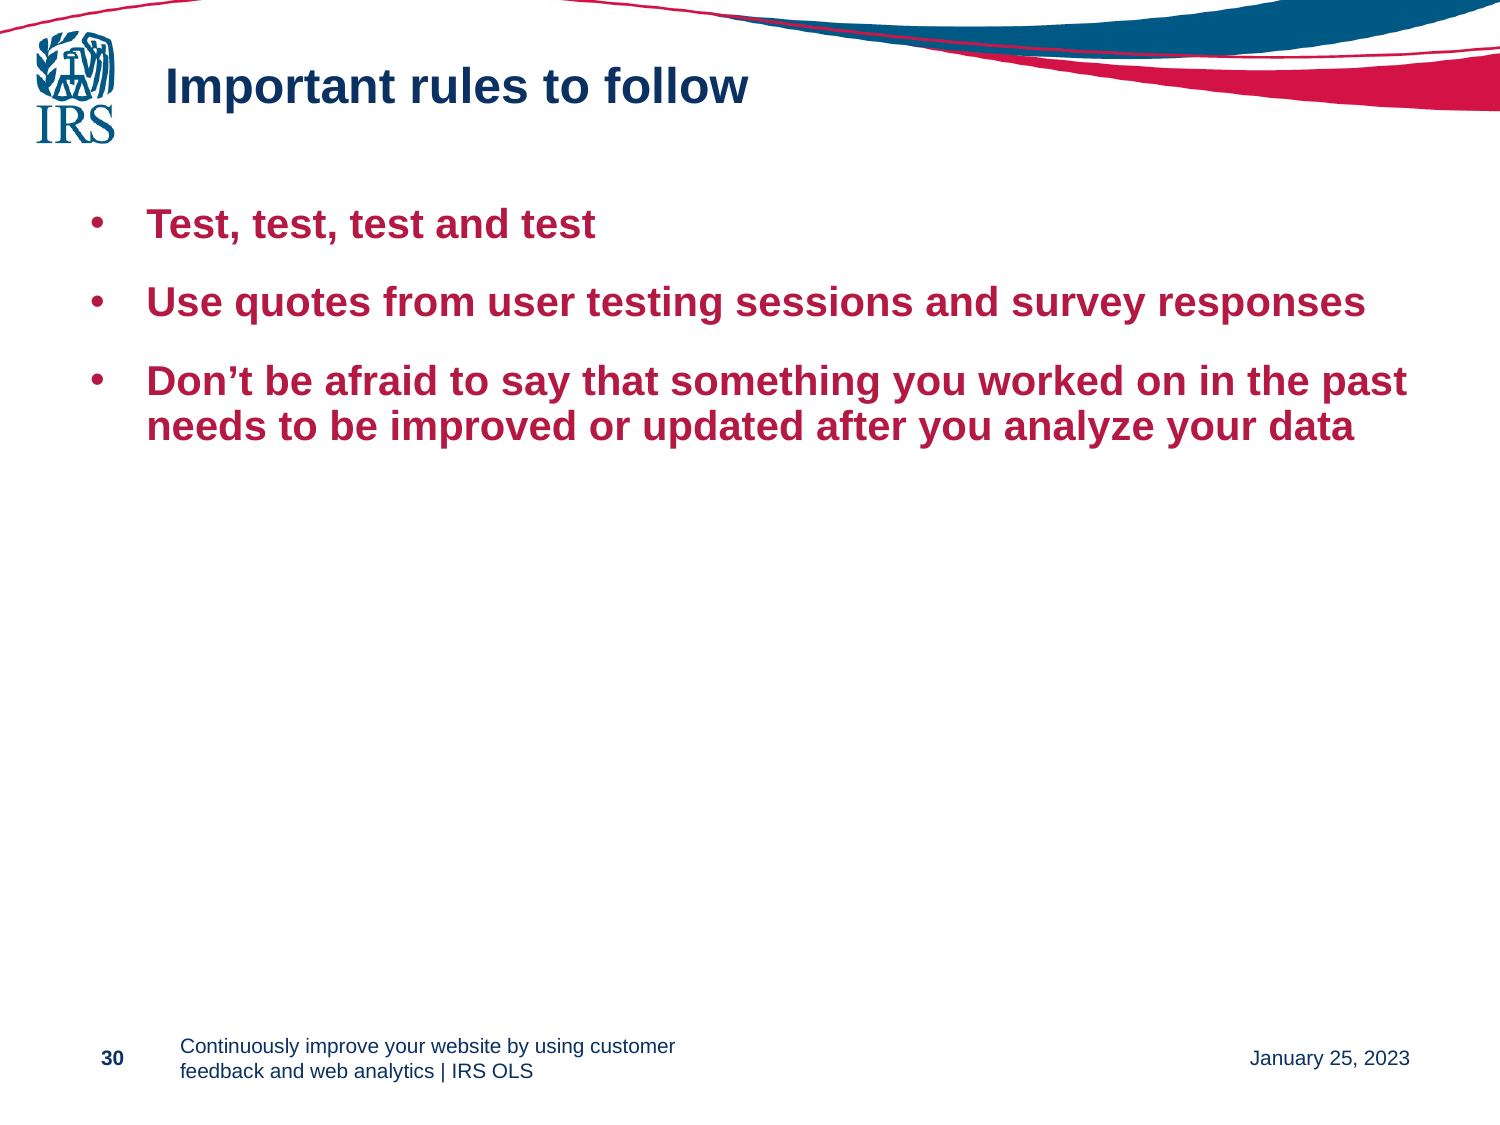

# Important rules to follow
Test, test, test and test
Use quotes from user testing sessions and survey responses
Don’t be afraid to say that something you worked on in the past needs to be improved or updated after you analyze your data

30
Continuously improve your website by using customer feedback and web analytics | IRS OLS
January 25, 2023